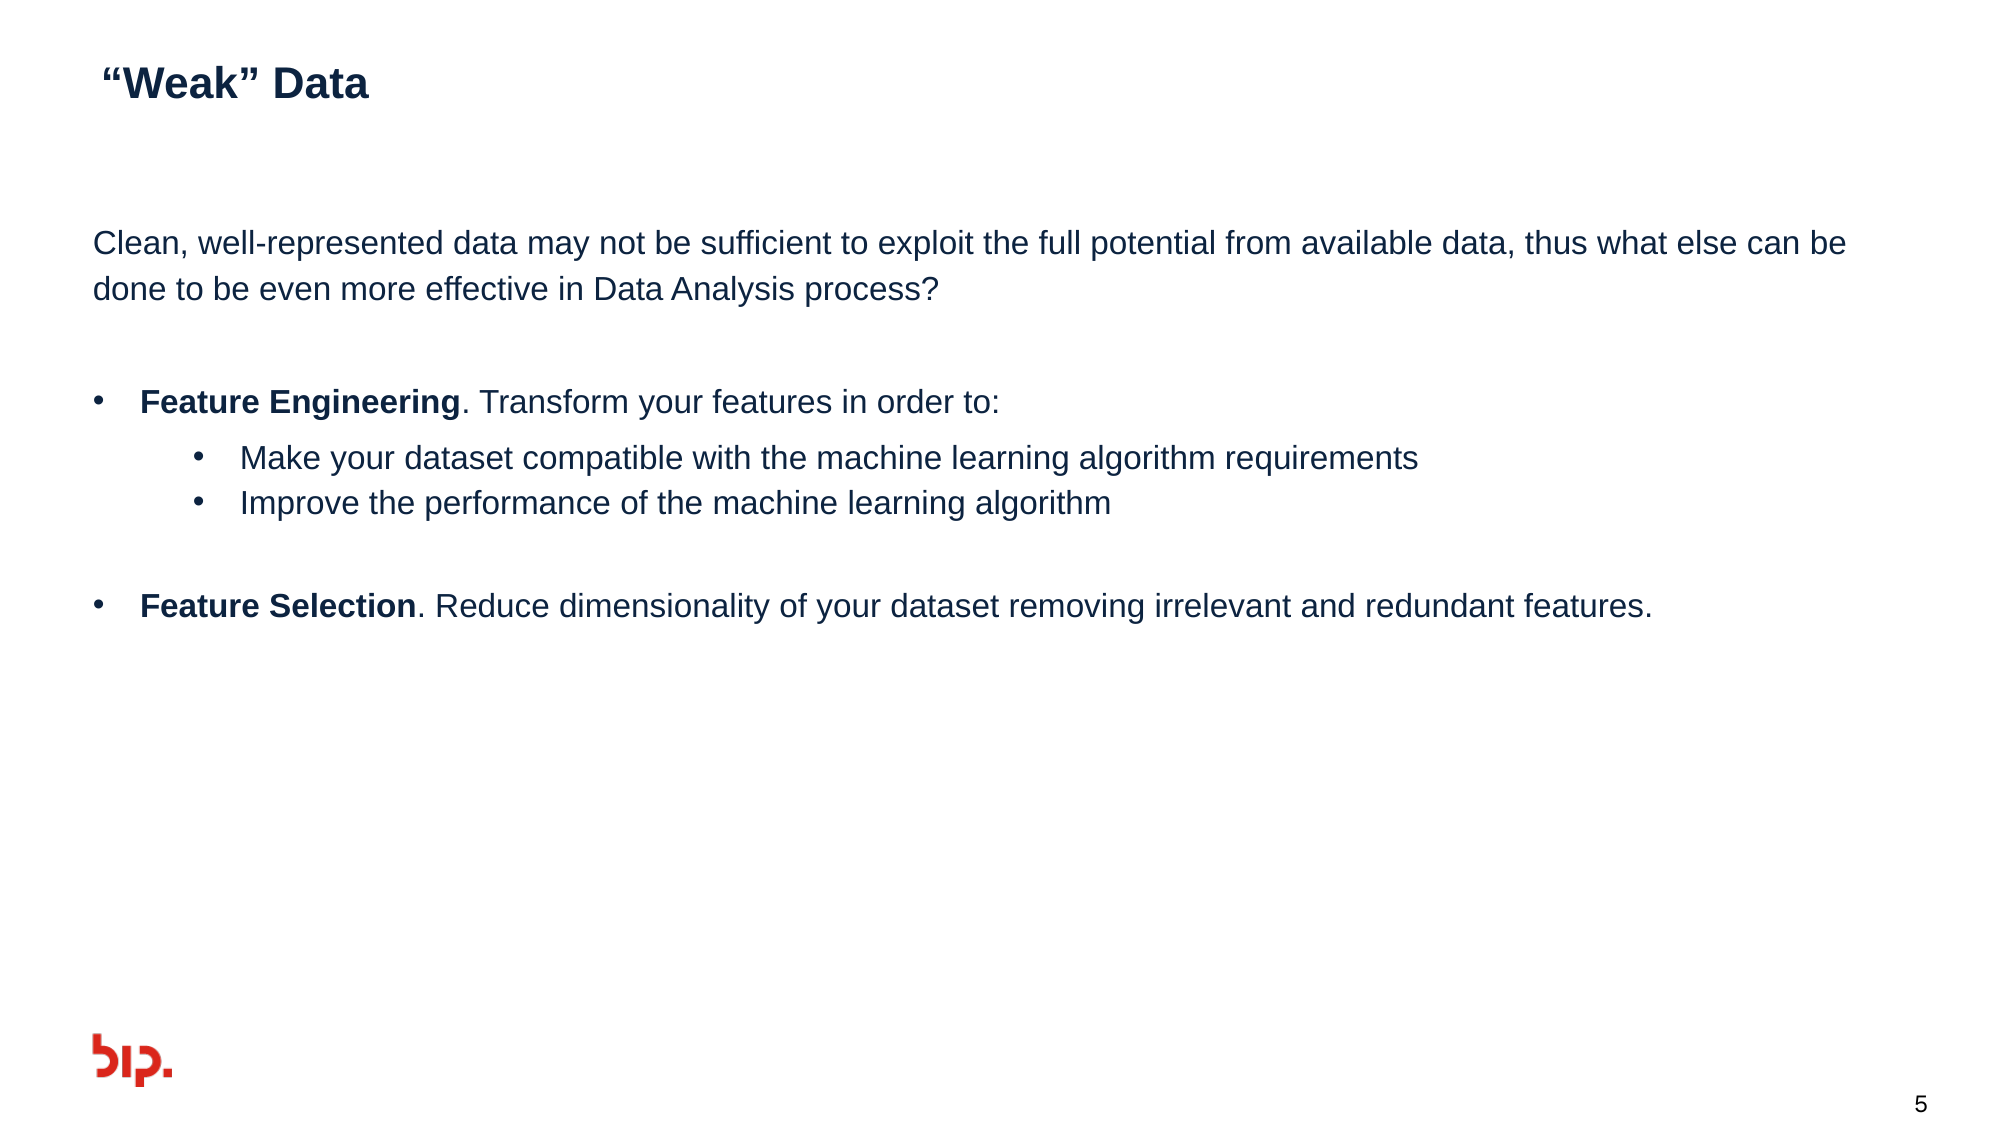

# “Weak” Data

Clean, well-represented data may not be sufficient to exploit the full potential from available data, thus what else can be done to be even more effective in Data Analysis process?

Feature Engineering. Transform your features in order to:
Make your dataset compatible with the machine learning algorithm requirements
Improve the performance of the machine learning algorithm

Feature Selection. Reduce dimensionality of your dataset removing irrelevant and redundant features.

5